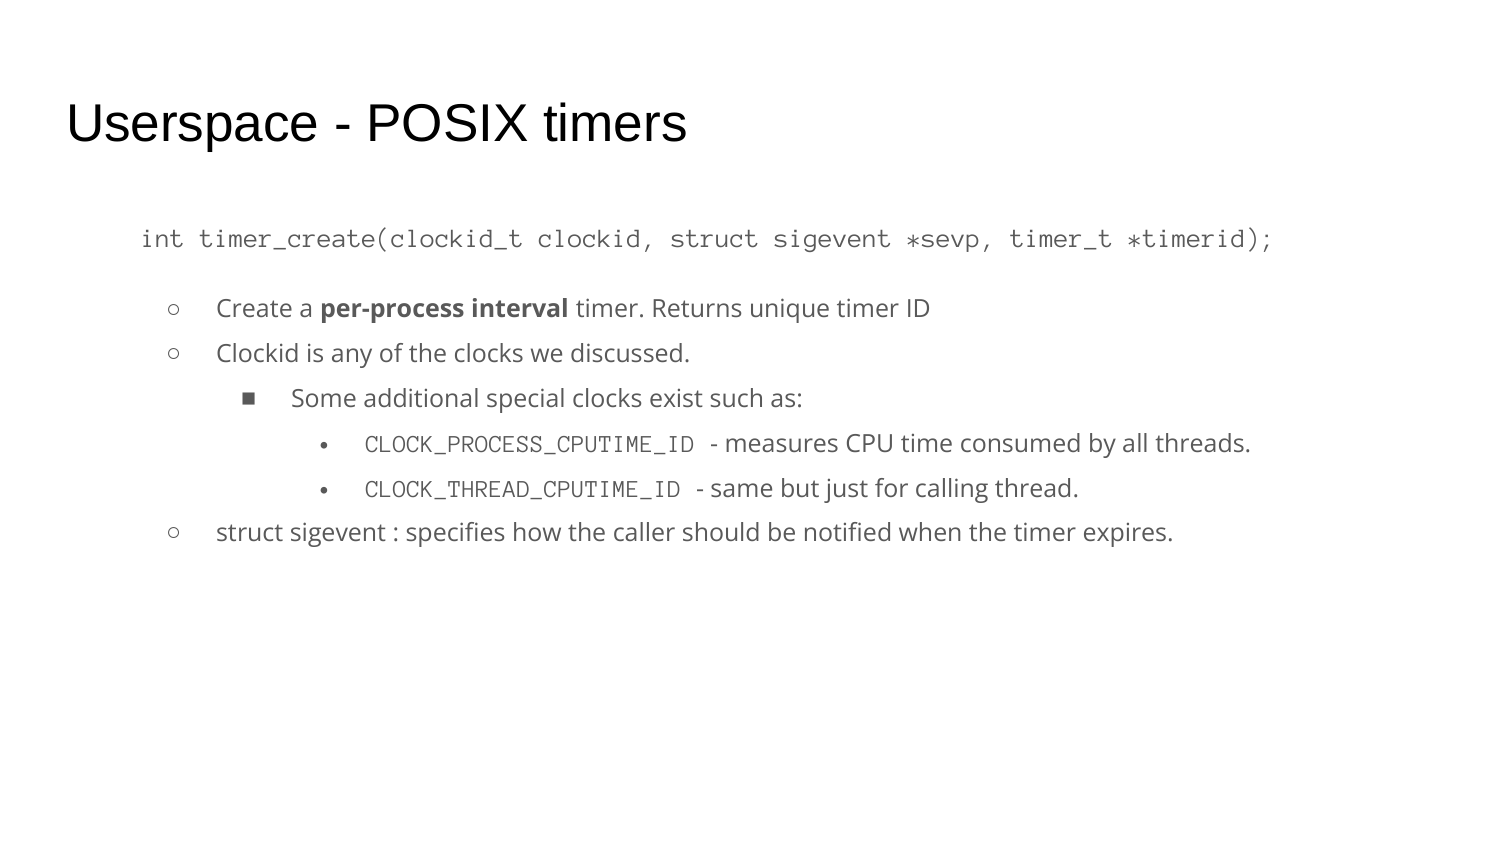

# Userspace - POSIX timers
int timer_create(clockid_t clockid, struct sigevent *sevp, timer_t *timerid);
Create a per-process interval timer. Returns unique timer ID
Clockid is any of the clocks we discussed.
Some additional special clocks exist such as:
CLOCK_PROCESS_CPUTIME_ID - measures CPU time consumed by all threads.
CLOCK_THREAD_CPUTIME_ID - same but just for calling thread.
struct sigevent : specifies how the caller should be notified when the timer expires.